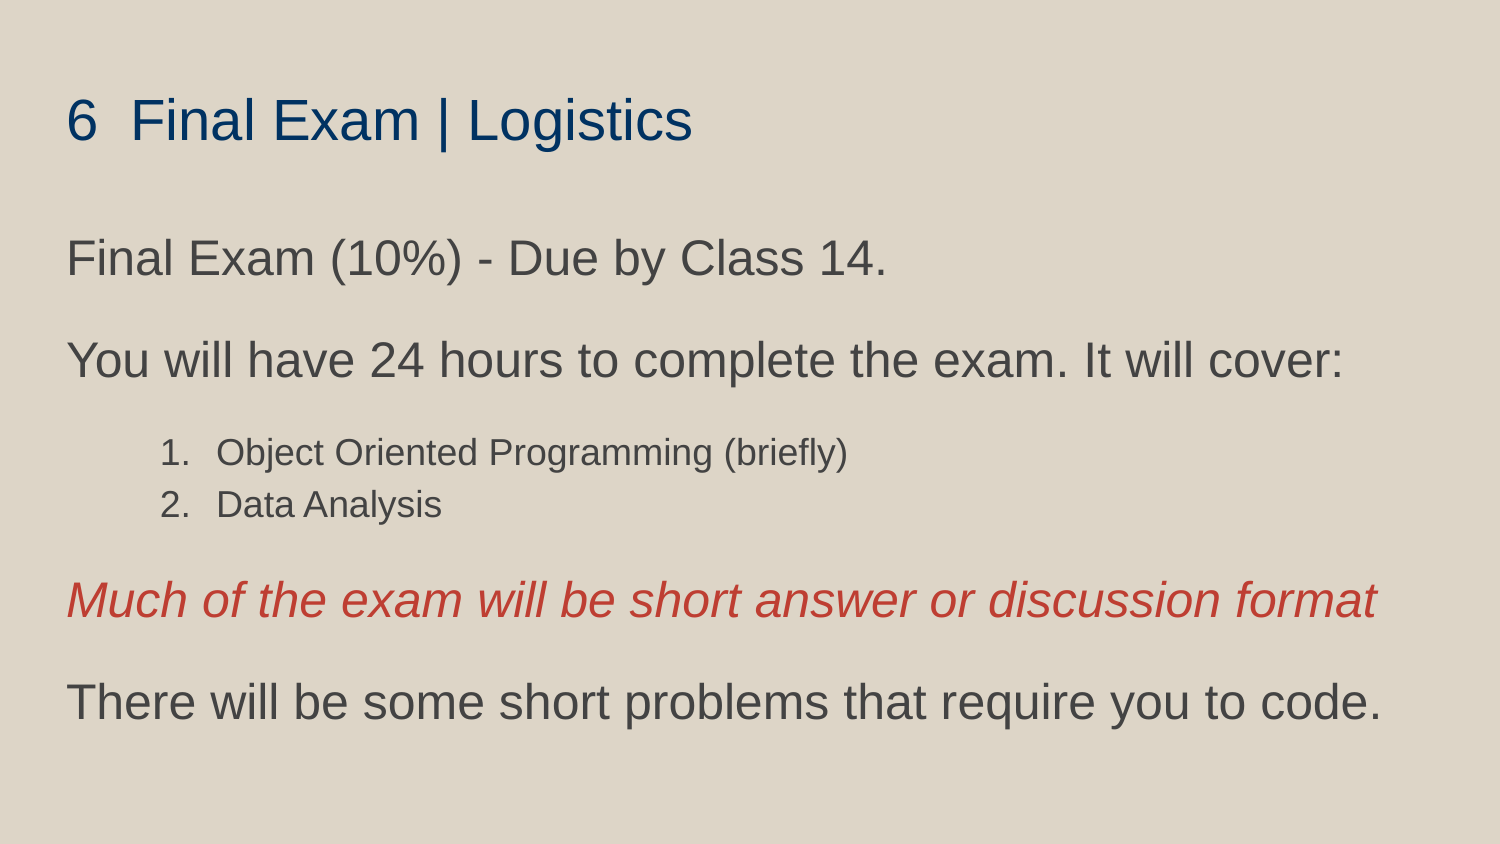

# 6  Final Exam | Logistics
Final Exam (10%) - Due by Class 14.
You will have 24 hours to complete the exam. It will cover:
Object Oriented Programming (briefly)
Data Analysis
Much of the exam will be short answer or discussion format
There will be some short problems that require you to code.